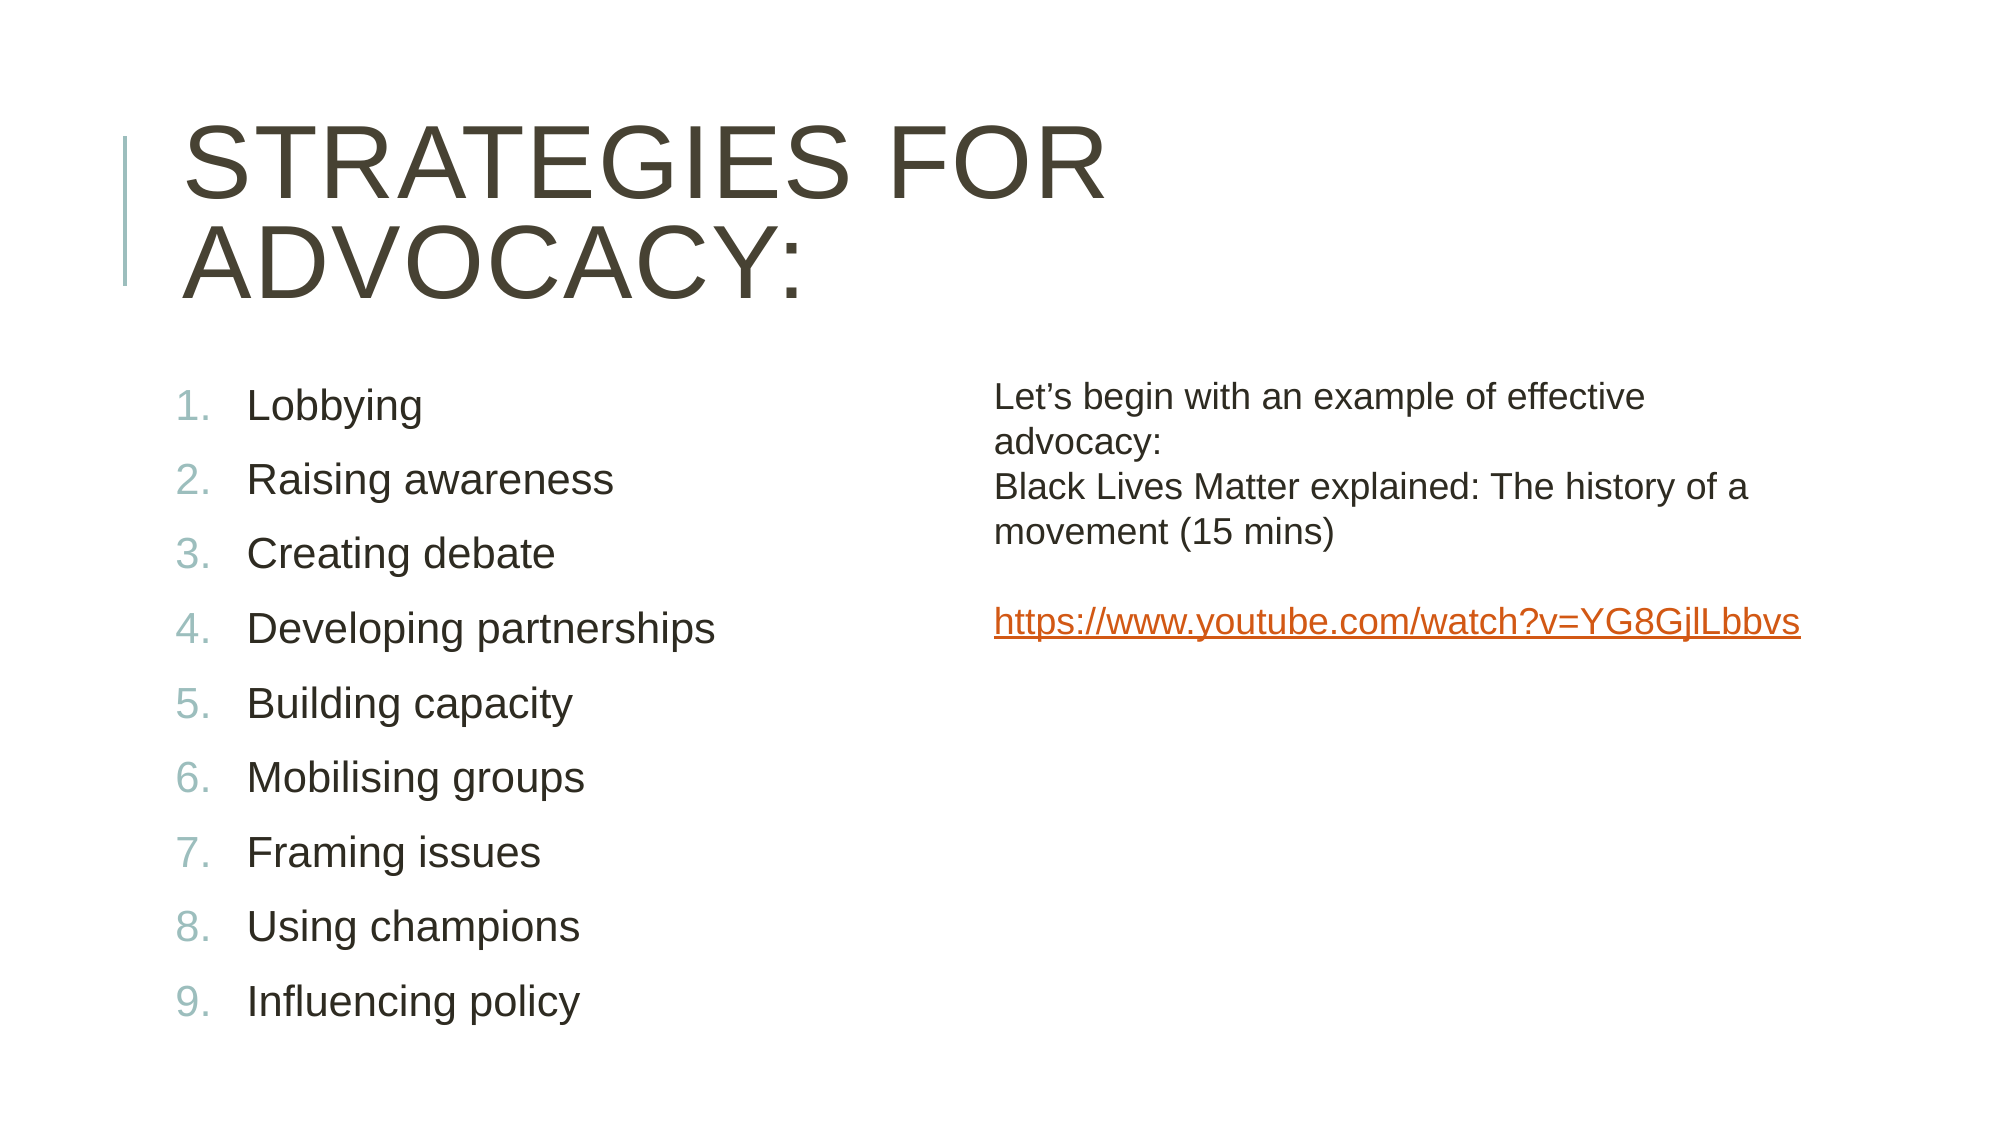

# Strategies for advocacy:
Let’s begin with an example of effective advocacy:
Black Lives Matter explained: The history of a movement (15 mins)

https://www.youtube.com/watch?v=YG8GjlLbbvs
Lobbying
Raising awareness
Creating debate
Developing partnerships
Building capacity
Mobilising groups
Framing issues
Using champions
Influencing policy